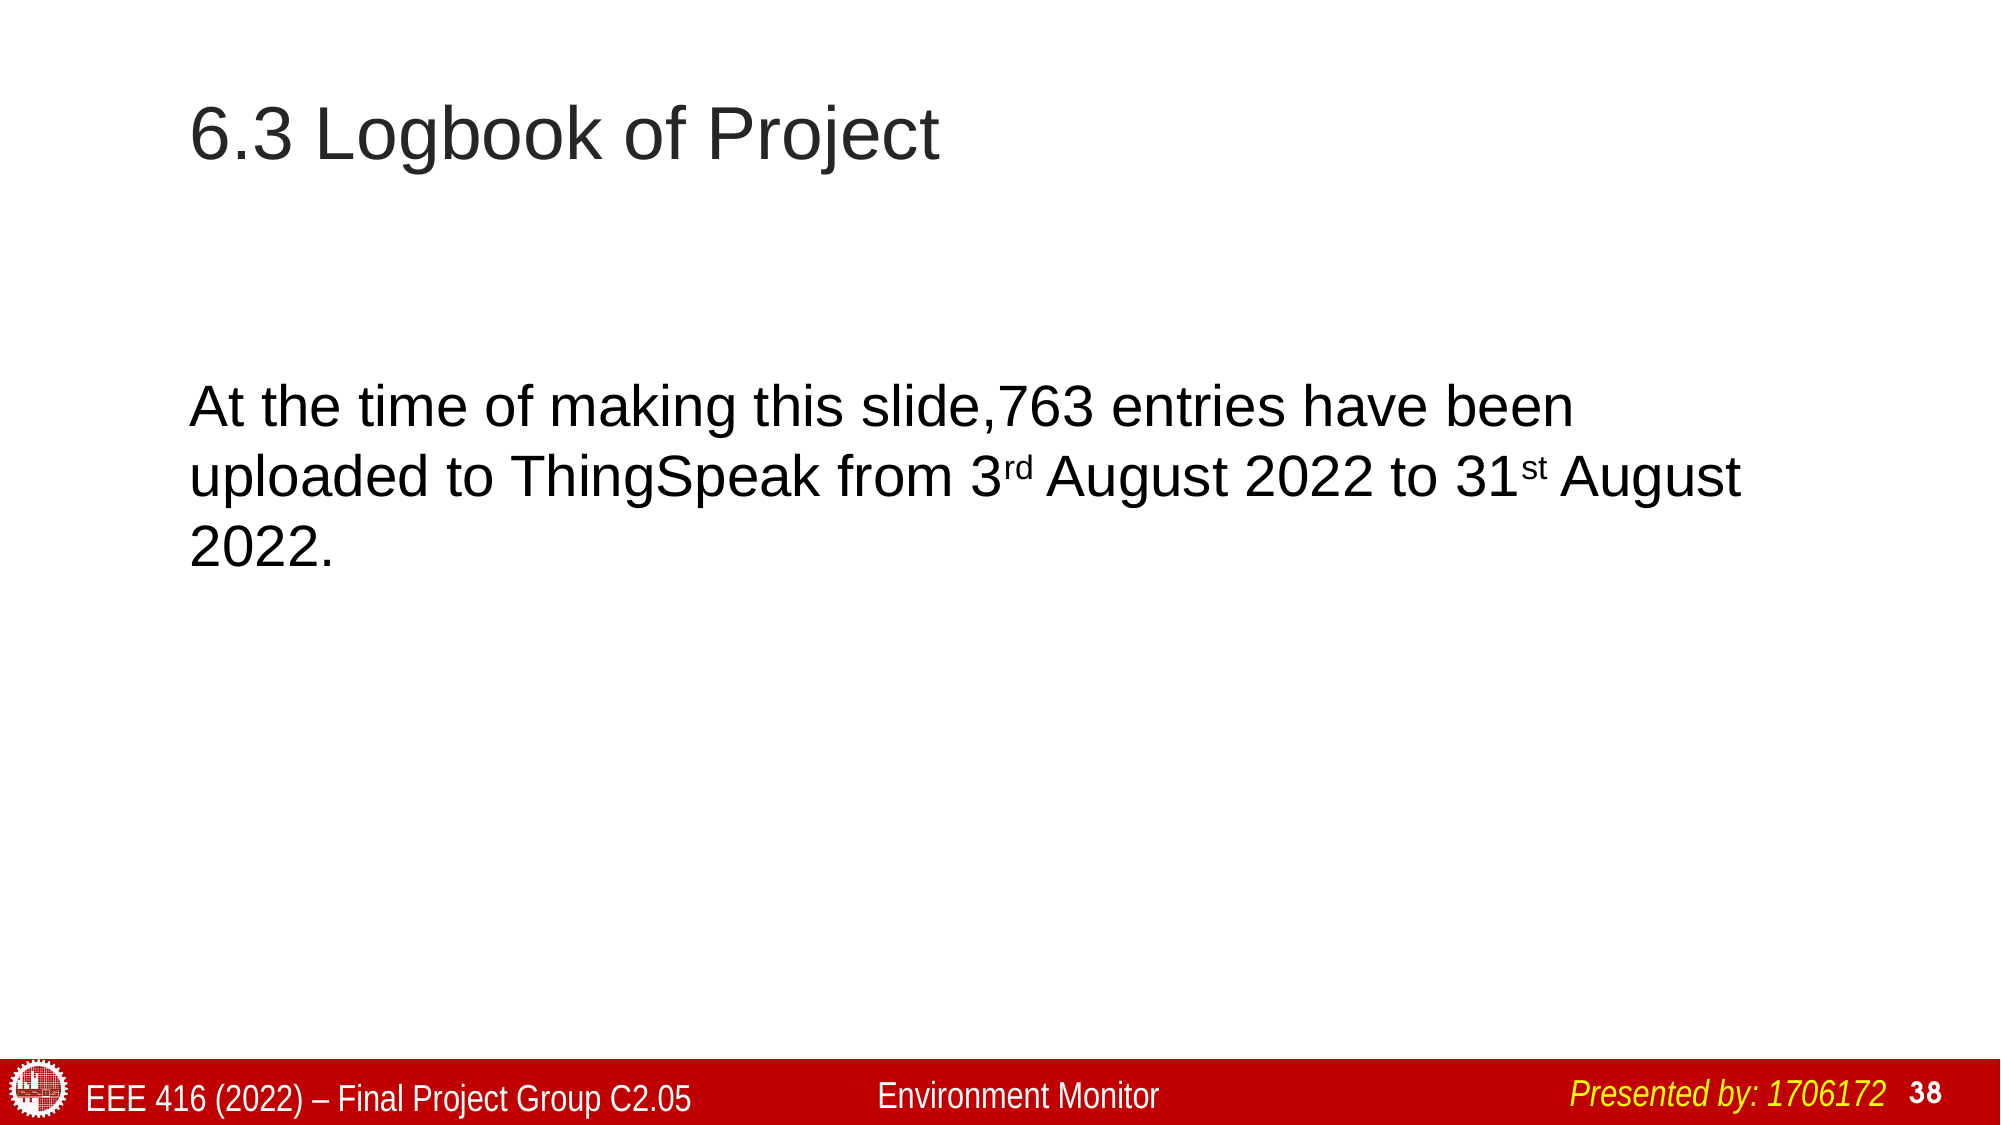

# 6.3 Logbook of Project
At the time of making this slide,763 entries have been uploaded to ThingSpeak from 3rd August 2022 to 31st August 2022.
Presented by: 1706172
Environment Monitor
EEE 416 (2022) – Final Project Group C2.05
38